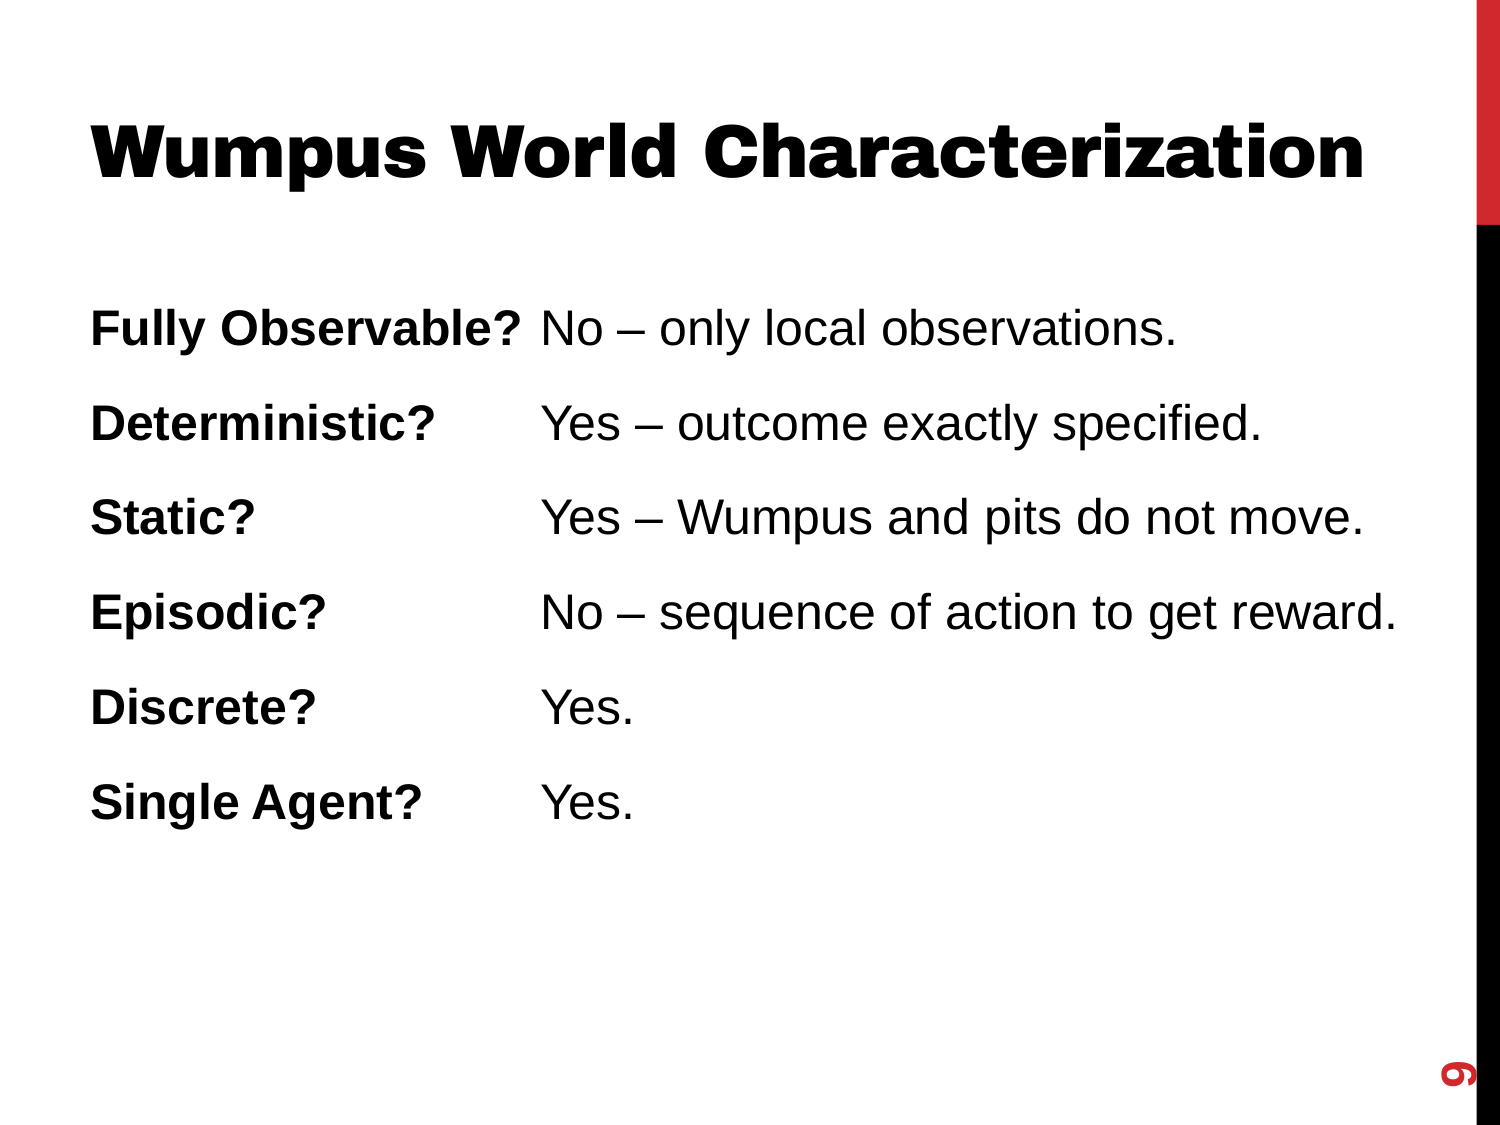

# Wumpus World Characterization
Fully Observable?	No – only local observations.
Deterministic?	Yes – outcome exactly specified.
Static?		Yes – Wumpus and pits do not move.
Episodic?		No – sequence of action to get reward.
Discrete?		Yes.
Single Agent?	Yes.

9